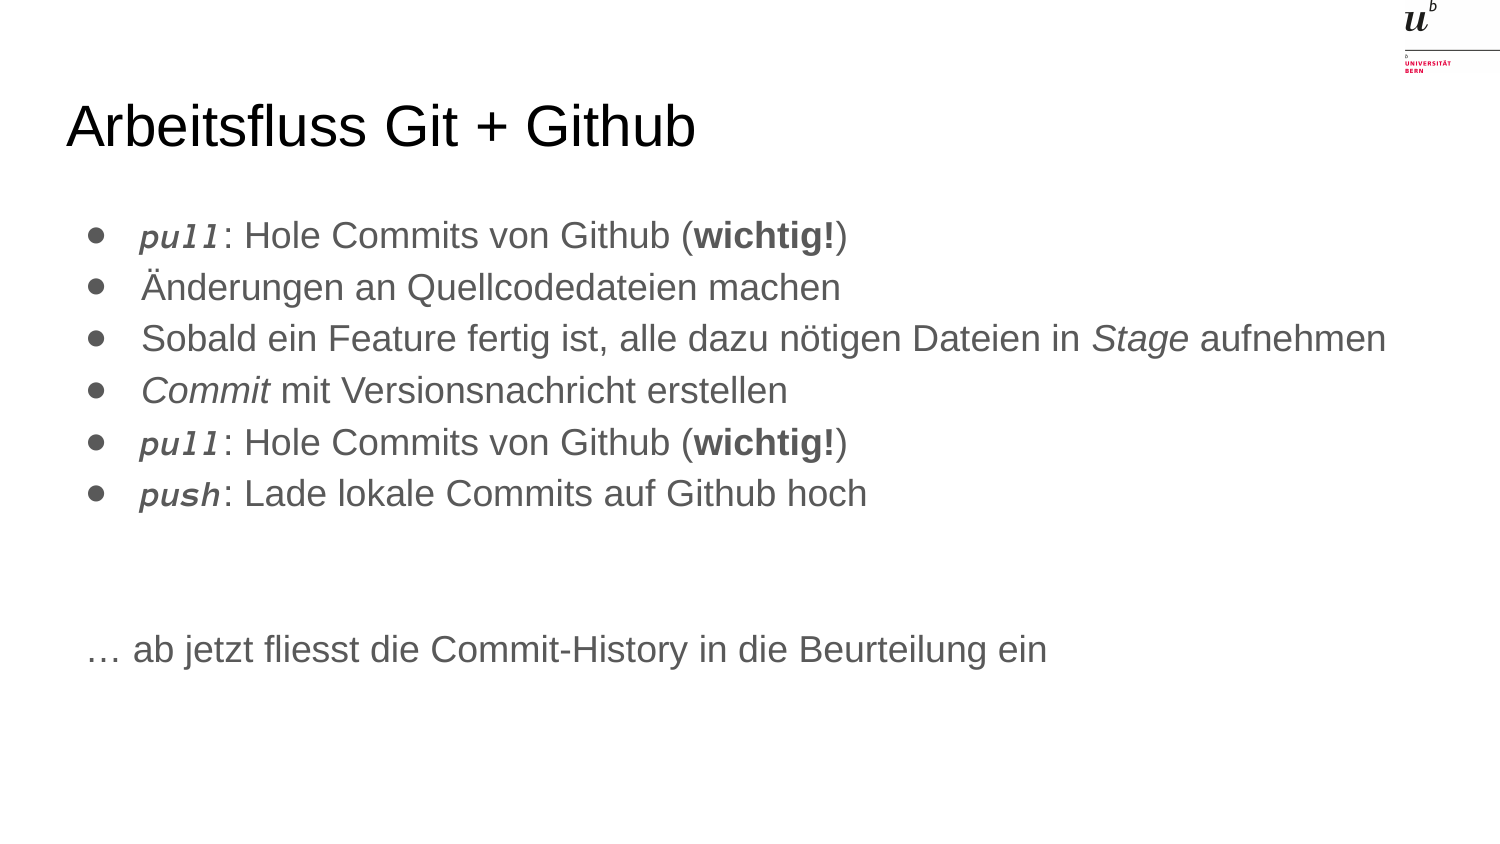

# Arbeitsfluss Git + Github
pull: Hole Commits von Github (wichtig!)
Änderungen an Quellcodedateien machen
Sobald ein Feature fertig ist, alle dazu nötigen Dateien in Stage aufnehmen
Commit mit Versionsnachricht erstellen
pull: Hole Commits von Github (wichtig!)
push: Lade lokale Commits auf Github hoch

… ab jetzt fliesst die Commit-History in die Beurteilung ein